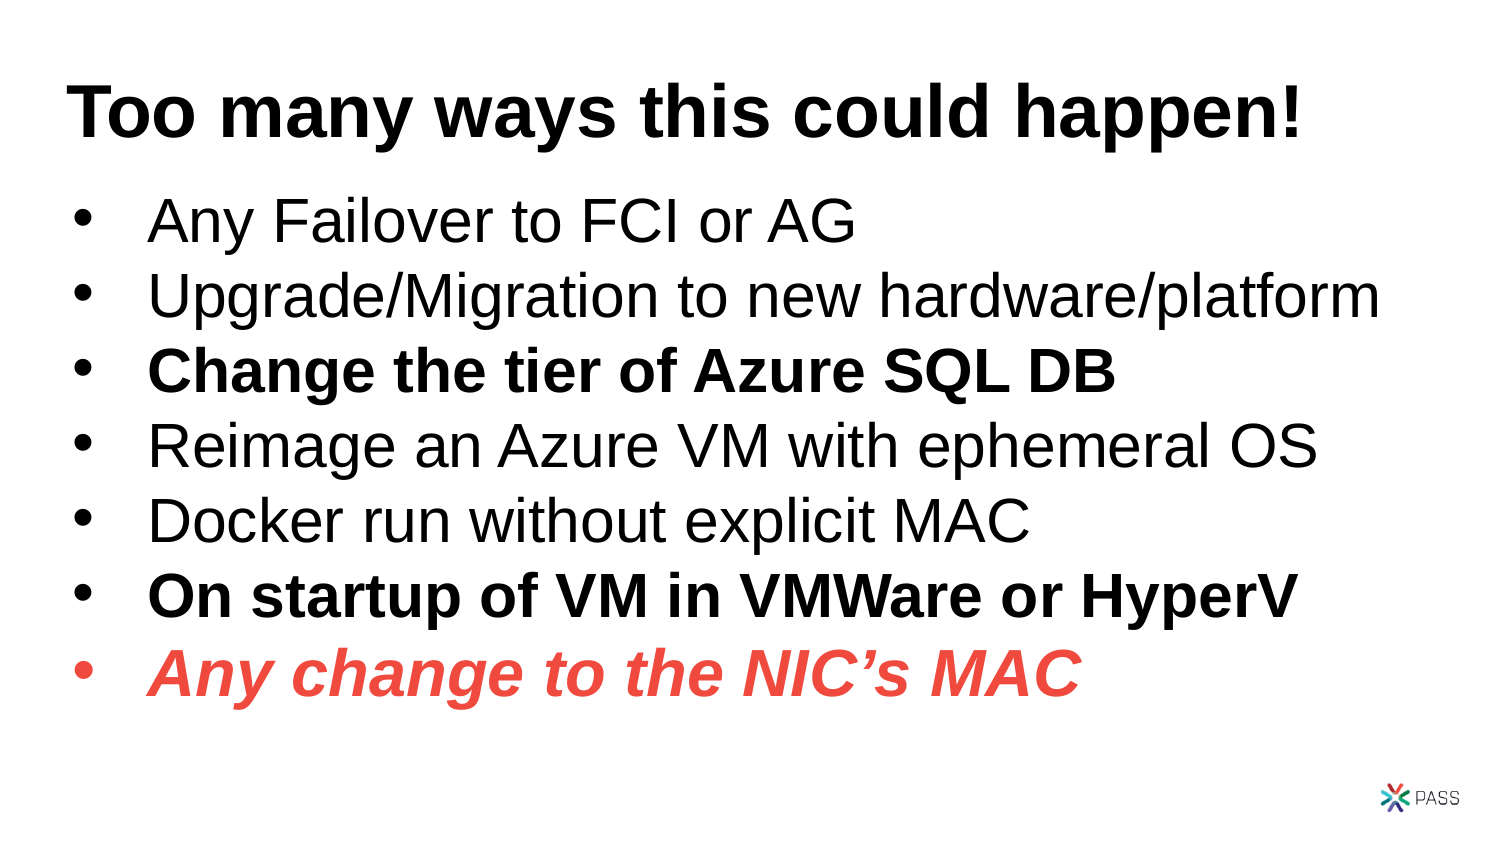

# Too many ways this could happen!
Any Failover to FCI or AG
Upgrade/Migration to new hardware/platform
Change the tier of Azure SQL DB
Reimage an Azure VM with ephemeral OS
Docker run without explicit MAC
On startup of VM in VMWare or HyperV
Any change to the NIC’s MAC